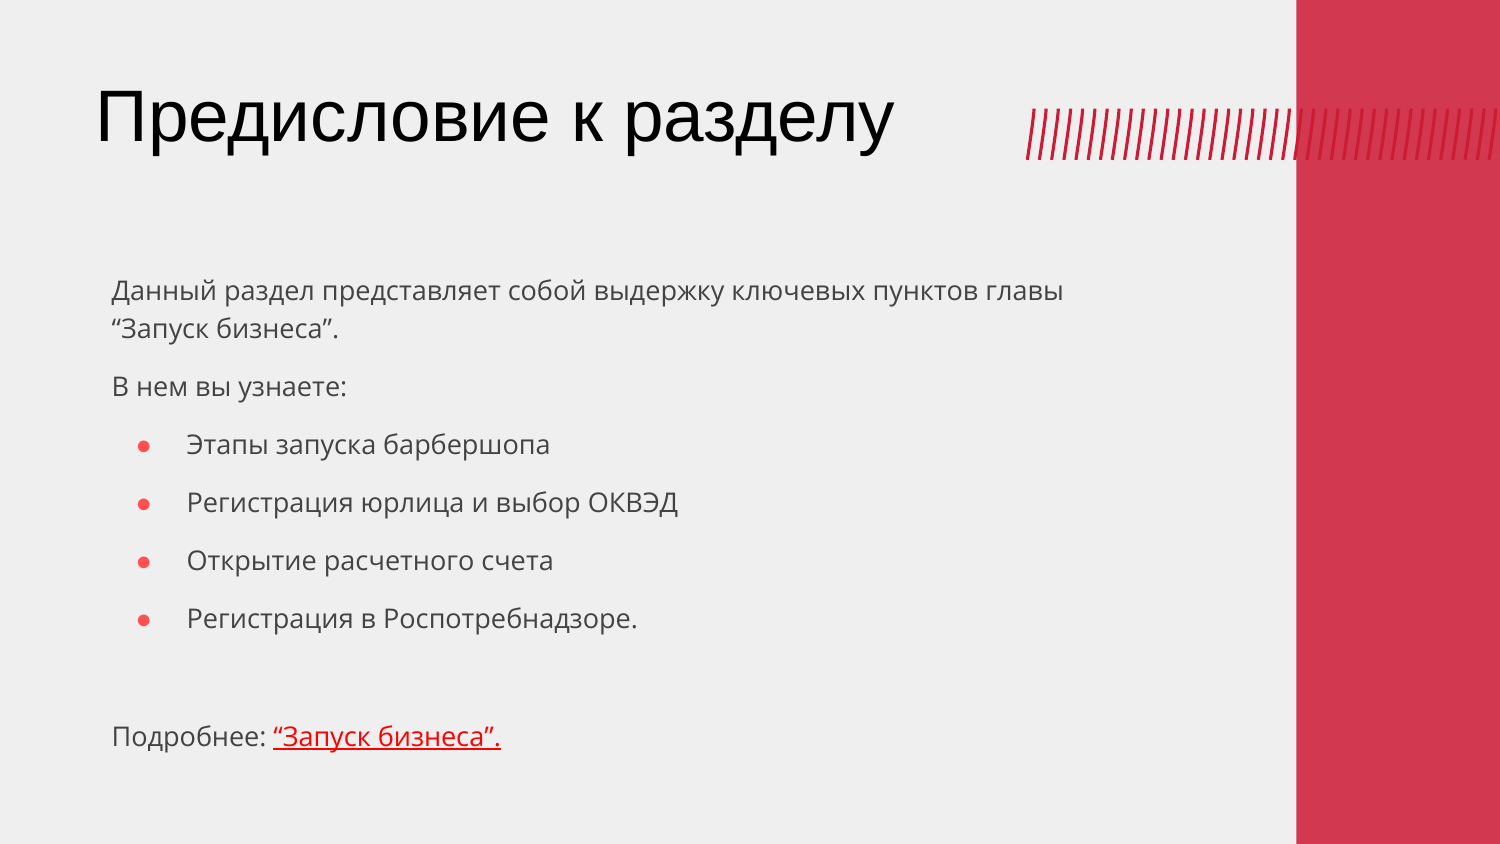

# Предисловие к разделу
Данный раздел представляет собой выдержку ключевых пунктов главы “Запуск бизнеса”.
В нем вы узнаете:
Этапы запуска барбершопа
Регистрация юрлица и выбор ОКВЭД
Открытие расчетного счета
Регистрация в Роспотребнадзоре.

Подробнее: “Запуск бизнеса”.